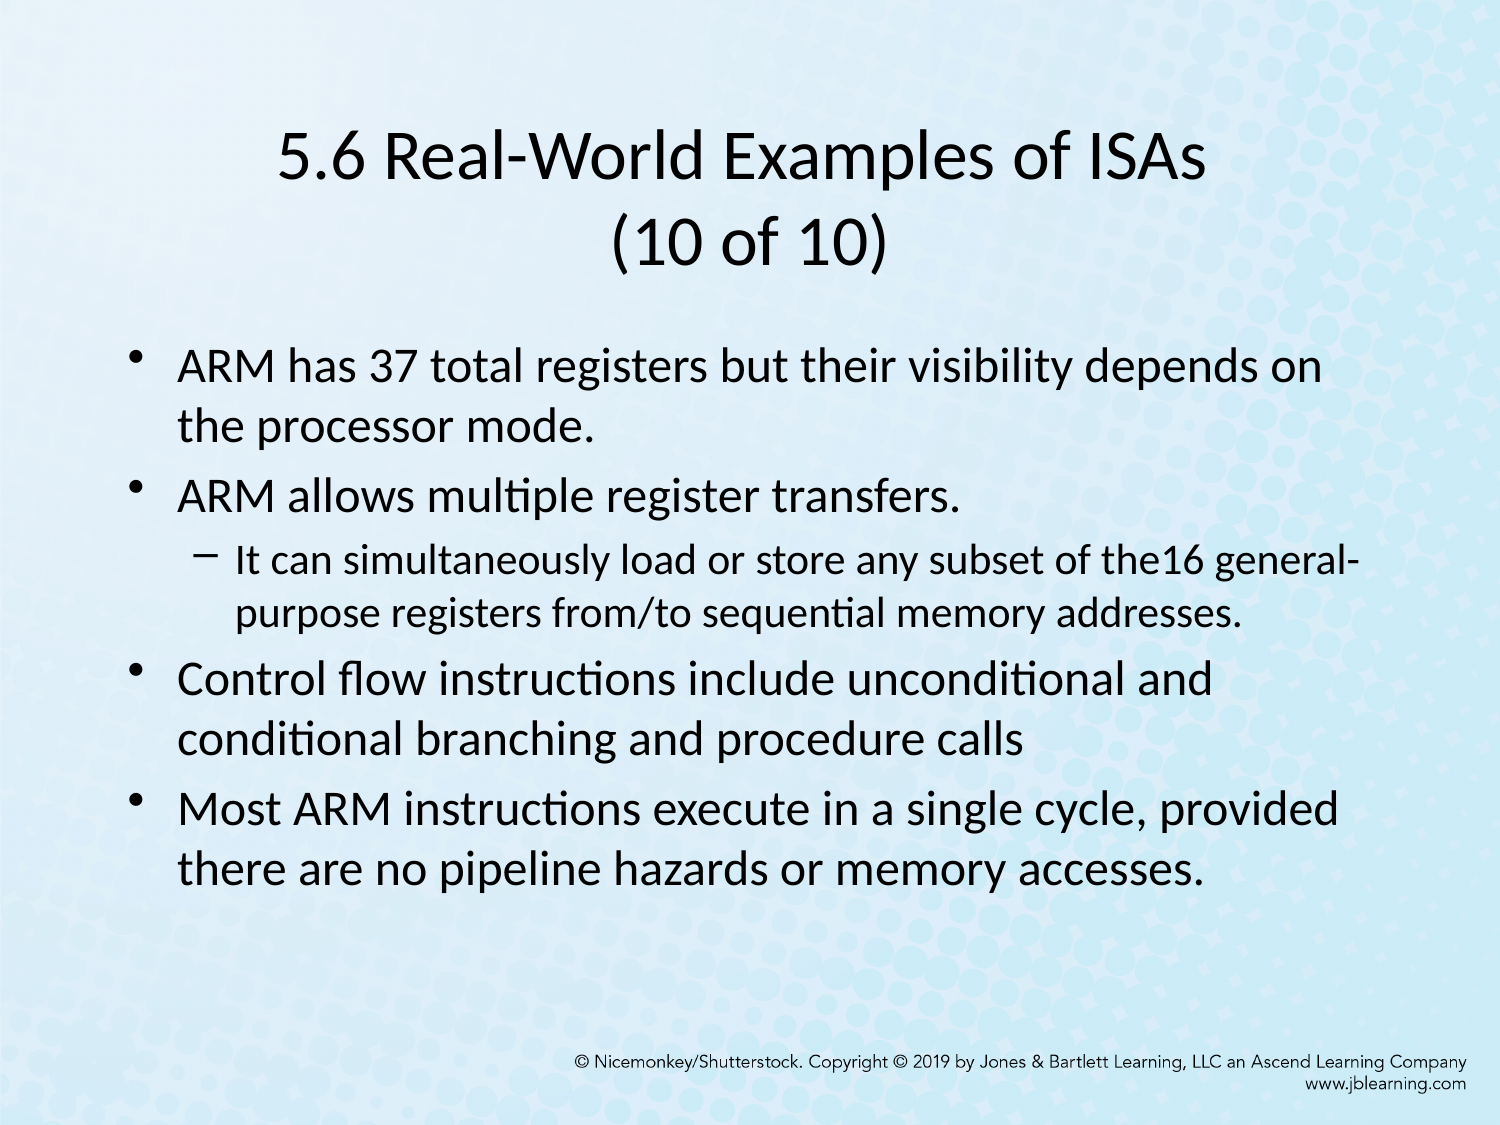

# 5.6 Real-World Examples of ISAs (10 of 10)
ARM has 37 total registers but their visibility depends on the processor mode.
ARM allows multiple register transfers.
It can simultaneously load or store any subset of the16 general-purpose registers from/to sequential memory addresses.
Control flow instructions include unconditional and conditional branching and procedure calls
Most ARM instructions execute in a single cycle, provided there are no pipeline hazards or memory accesses.